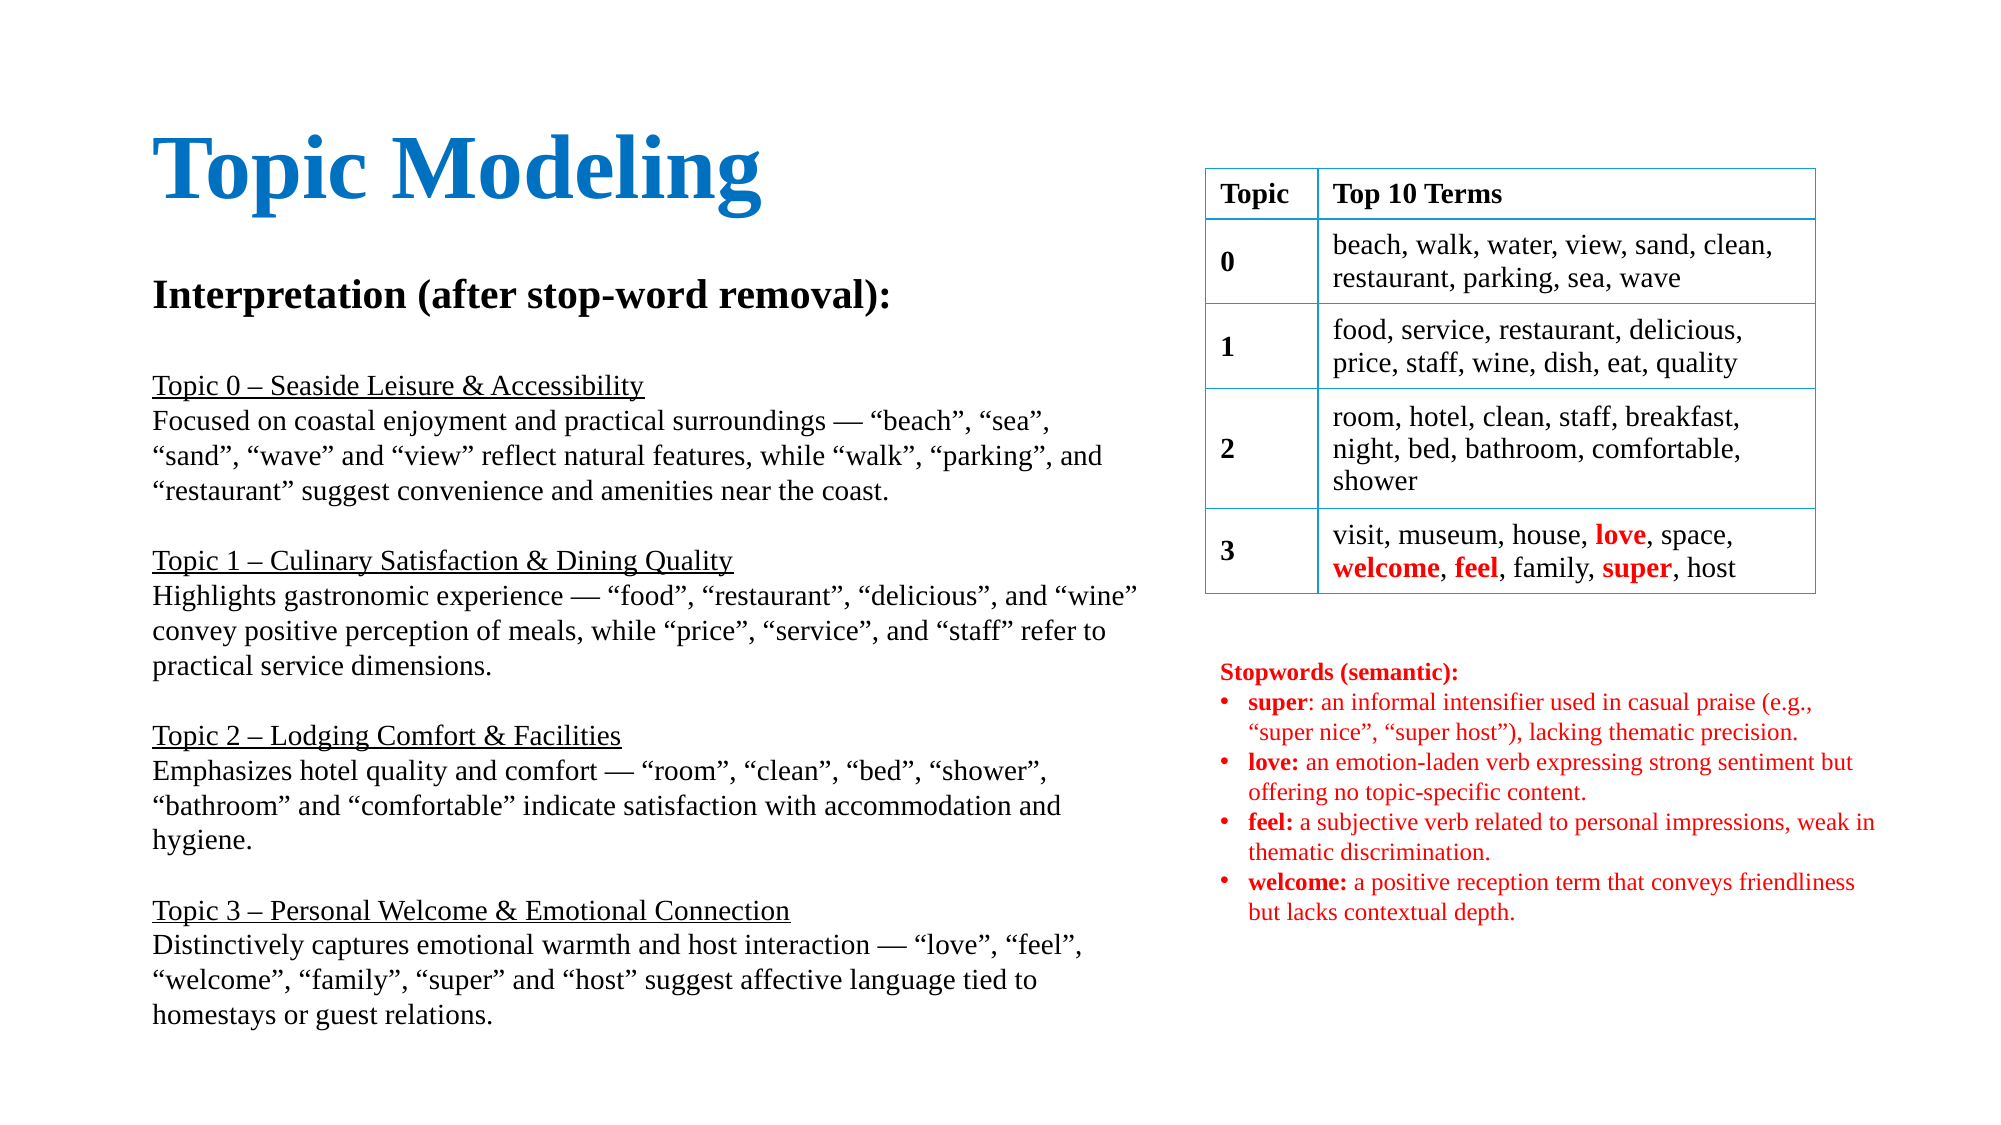

# Topic Modeling
| Topic | Top 10 Terms |
| --- | --- |
| 0 | beach, walk, water, view, sand, clean, restaurant, parking, sea, wave |
| 1 | food, service, restaurant, delicious, price, staff, wine, dish, eat, quality |
| 2 | room, hotel, clean, staff, breakfast, night, bed, bathroom, comfortable, shower |
| 3 | visit, museum, house, love, space, welcome, feel, family, super, host |
Interpretation (after stop-word removal):

Topic 0 – Seaside Leisure & Accessibility
Focused on coastal enjoyment and practical surroundings — “beach”, “sea”, “sand”, “wave” and “view” reflect natural features, while “walk”, “parking”, and “restaurant” suggest convenience and amenities near the coast.

Topic 1 – Culinary Satisfaction & Dining Quality
Highlights gastronomic experience — “food”, “restaurant”, “delicious”, and “wine” convey positive perception of meals, while “price”, “service”, and “staff” refer to practical service dimensions.

Topic 2 – Lodging Comfort & Facilities
Emphasizes hotel quality and comfort — “room”, “clean”, “bed”, “shower”, “bathroom” and “comfortable” indicate satisfaction with accommodation and hygiene.

Topic 3 – Personal Welcome & Emotional Connection
Distinctively captures emotional warmth and host interaction — “love”, “feel”, “welcome”, “family”, “super” and “host” suggest affective language tied to homestays or guest relations.
Stopwords (semantic):
super: an informal intensifier used in casual praise (e.g., “super nice”, “super host”), lacking thematic precision.
love: an emotion-laden verb expressing strong sentiment but offering no topic-specific content.
feel: a subjective verb related to personal impressions, weak in thematic discrimination.
welcome: a positive reception term that conveys friendliness but lacks contextual depth.